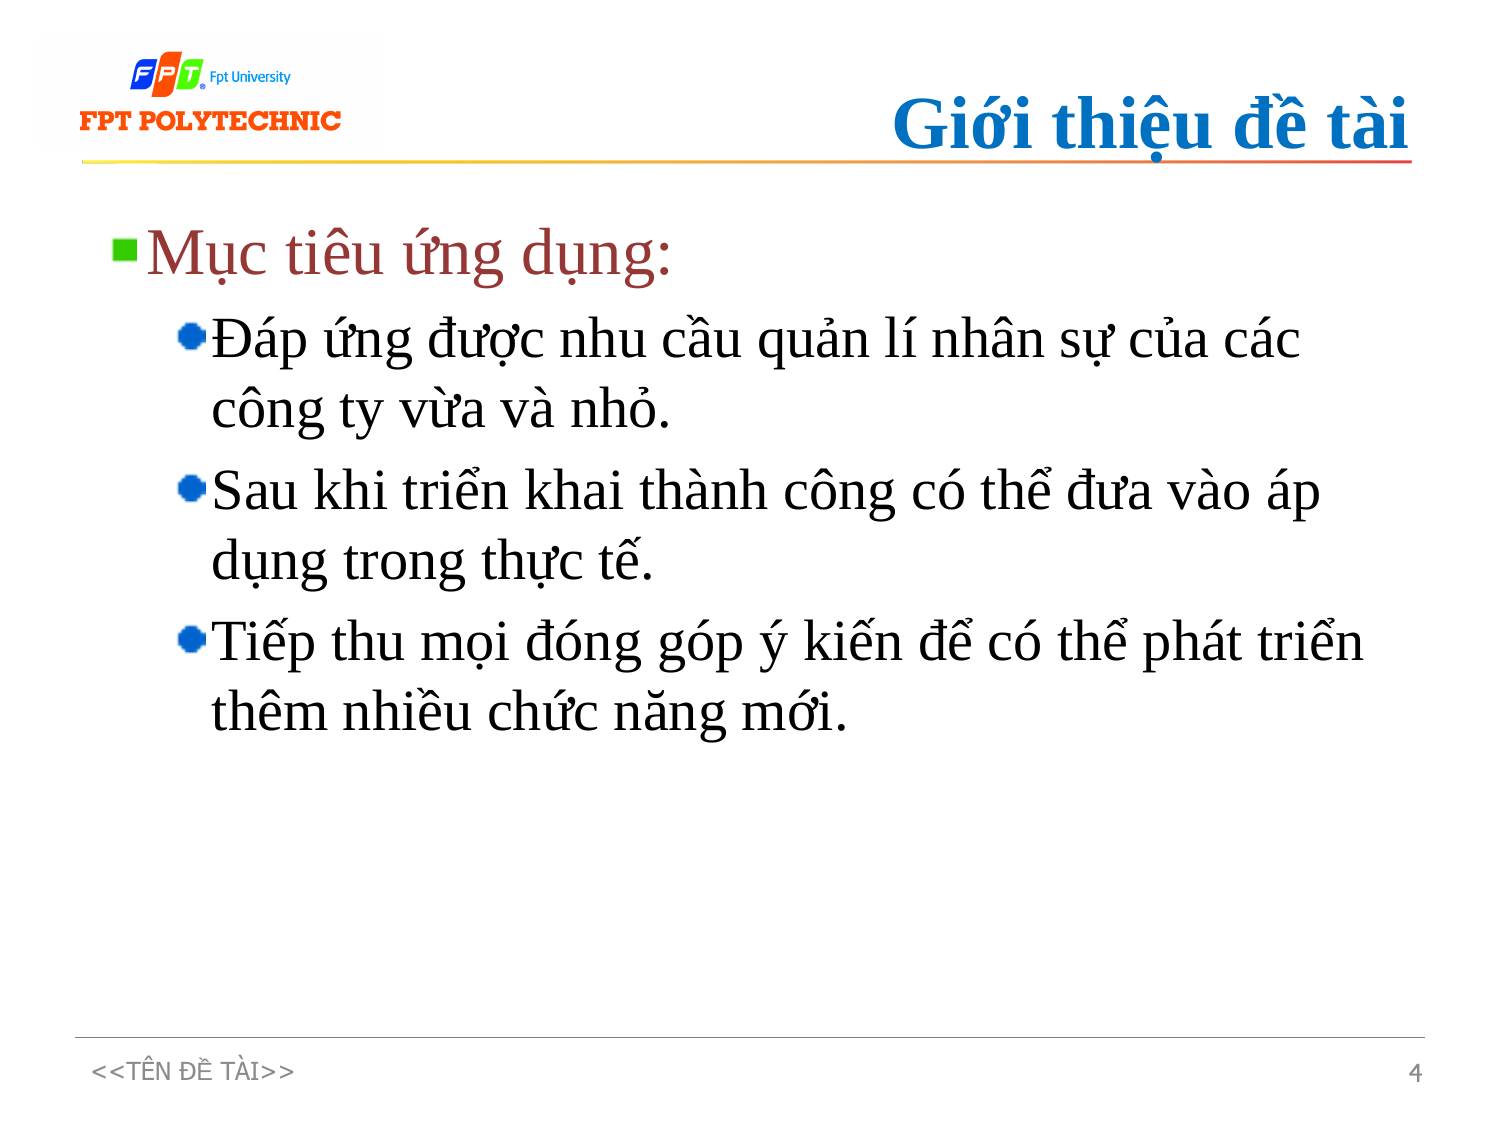

# Giới thiệu đề tài
Mục tiêu ứng dụng:
Đáp ứng được nhu cầu quản lí nhân sự của các công ty vừa và nhỏ.
Sau khi triển khai thành công có thể đưa vào áp dụng trong thực tế.
Tiếp thu mọi đóng góp ý kiến để có thể phát triển thêm nhiều chức năng mới.
<<TÊN ĐỀ TÀI>>
4